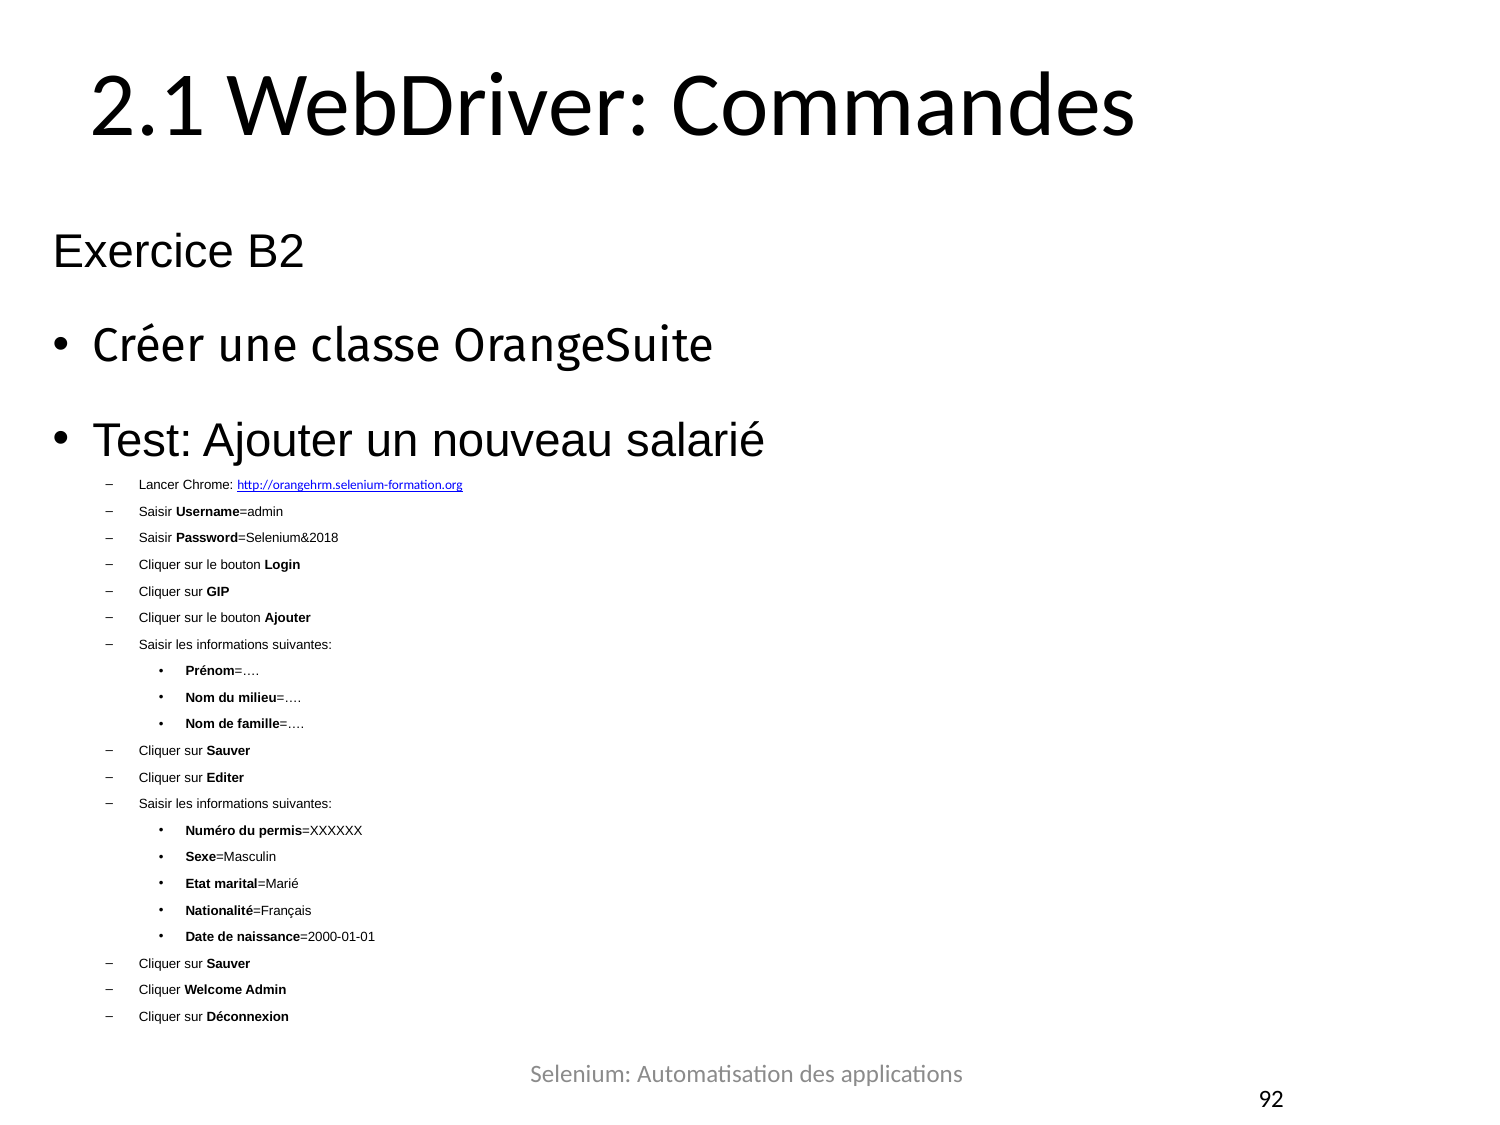

2.1 WebDriver: Commandes
Exercice B2
Créer une classe OrangeSuite
Test: Ajouter un nouveau salarié
Lancer Chrome: http://orangehrm.selenium-formation.org
Saisir Username=admin
Saisir Password=Selenium&2018
Cliquer sur le bouton Login
Cliquer sur GIP
Cliquer sur le bouton Ajouter
Saisir les informations suivantes:
Prénom=….
Nom du milieu=….
Nom de famille=….
Cliquer sur Sauver
Cliquer sur Editer
Saisir les informations suivantes:
Numéro du permis=XXXXXX
Sexe=Masculin
Etat marital=Marié
Nationalité=Français
Date de naissance=2000-01-01
Cliquer sur Sauver
Cliquer Welcome Admin
Cliquer sur Déconnexion

Selenium: Automatisation des applications
92